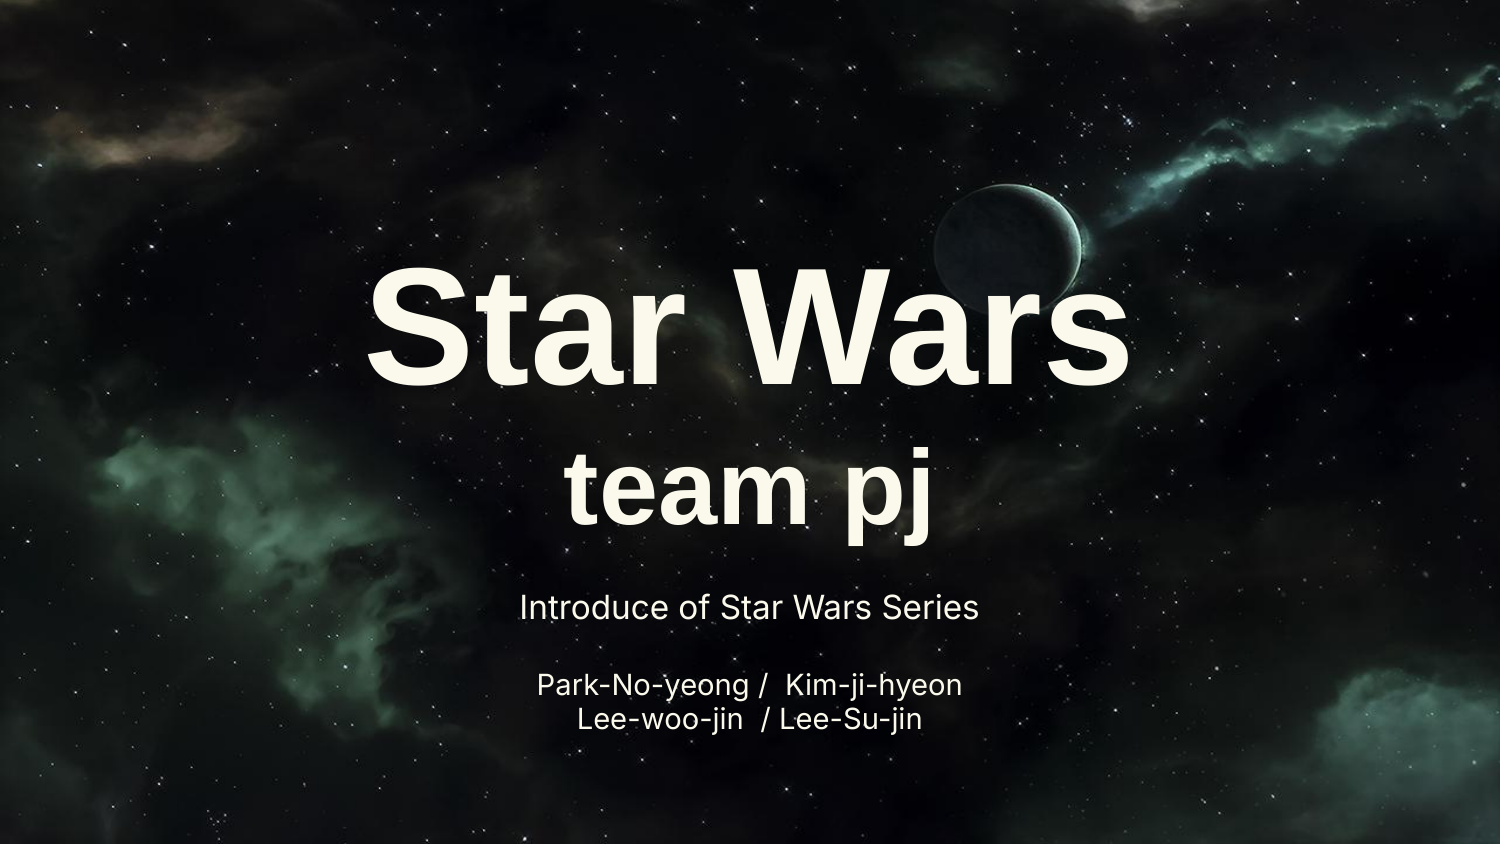

# Star Wars team pj
Introduce of Star Wars Series

Park-No-yeong /  Kim-ji-hyeon
Lee-woo-jin  / Lee-Su-jin